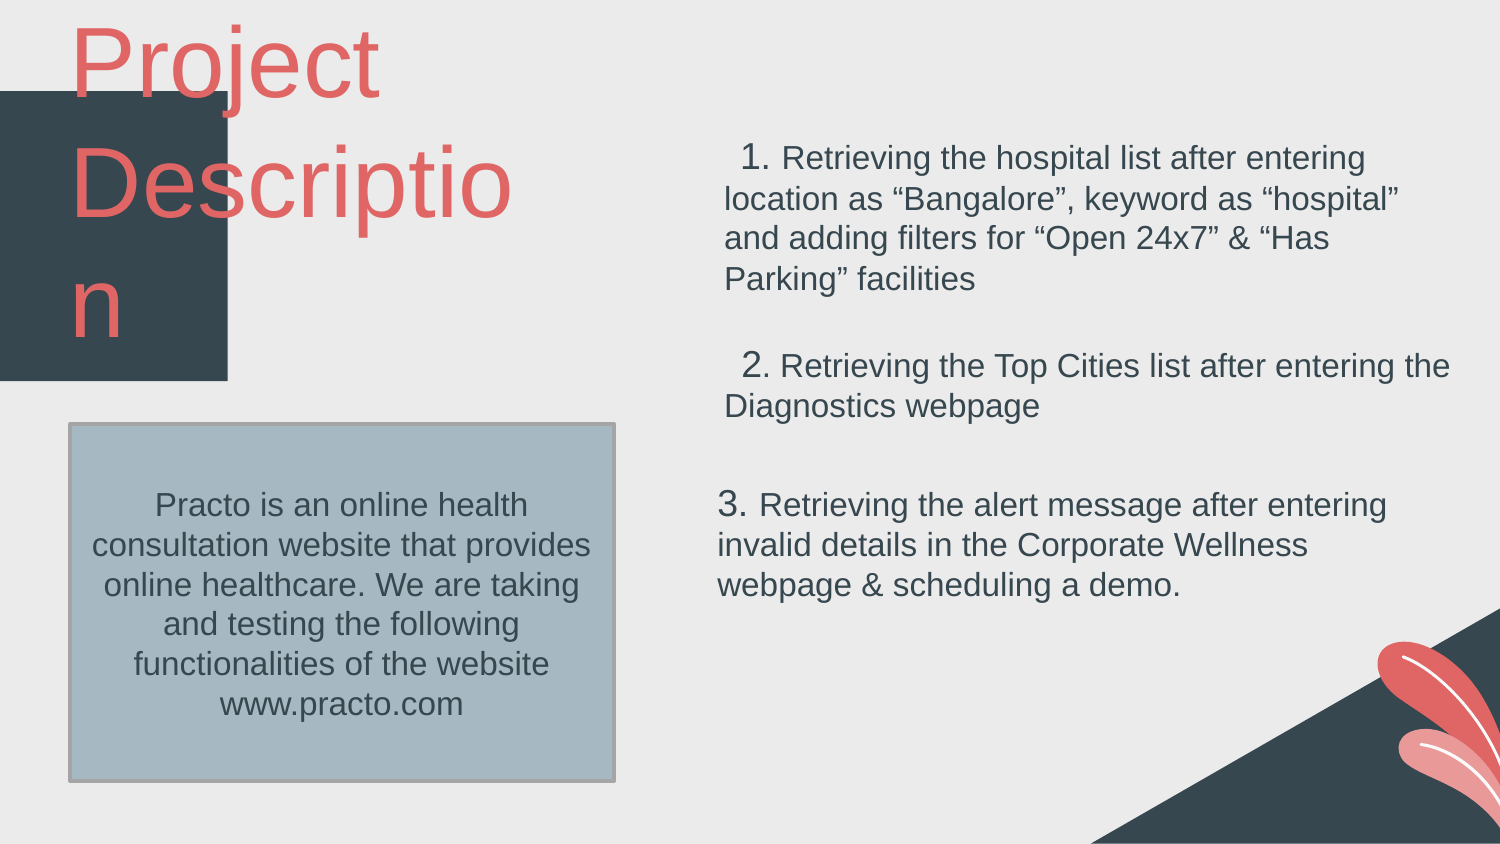

1. Retrieving the hospital list after entering location as “Bangalore”, keyword as “hospital” and adding filters for “Open 24x7” & “Has Parking” facilities

# Project Description

       2. Retrieving the Top Cities list after entering the Diagnostics webpage

Practo is an online health consultation website that provides online healthcare. We are taking and testing the following functionalities of the website
www.practo.com
3. Retrieving the alert message after entering invalid details in the Corporate Wellness webpage & scheduling a demo.